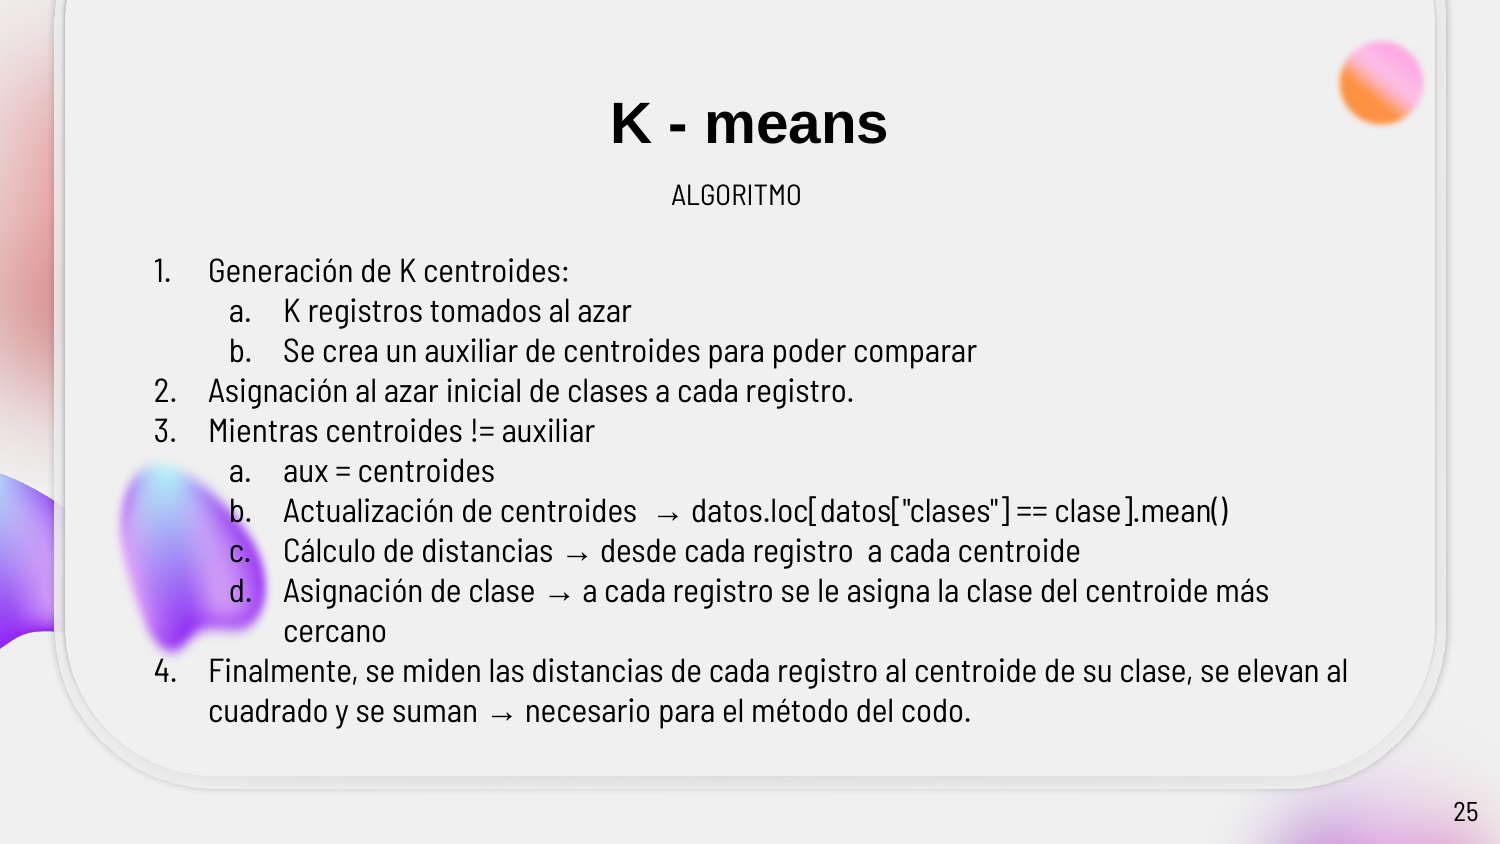

# K - means
ALGORITMO

Generación de K centroides:
K registros tomados al azar
Se crea un auxiliar de centroides para poder comparar
Asignación al azar inicial de clases a cada registro.
Mientras centroides != auxiliar
aux = centroides
Actualización de centroides  → datos.loc[datos["clases"] == clase].mean()
Cálculo de distancias → desde cada registro  a cada centroide
Asignación de clase → a cada registro se le asigna la clase del centroide más cercano
Finalmente, se miden las distancias de cada registro al centroide de su clase, se elevan al cuadrado y se suman → necesario para el método del codo.
25